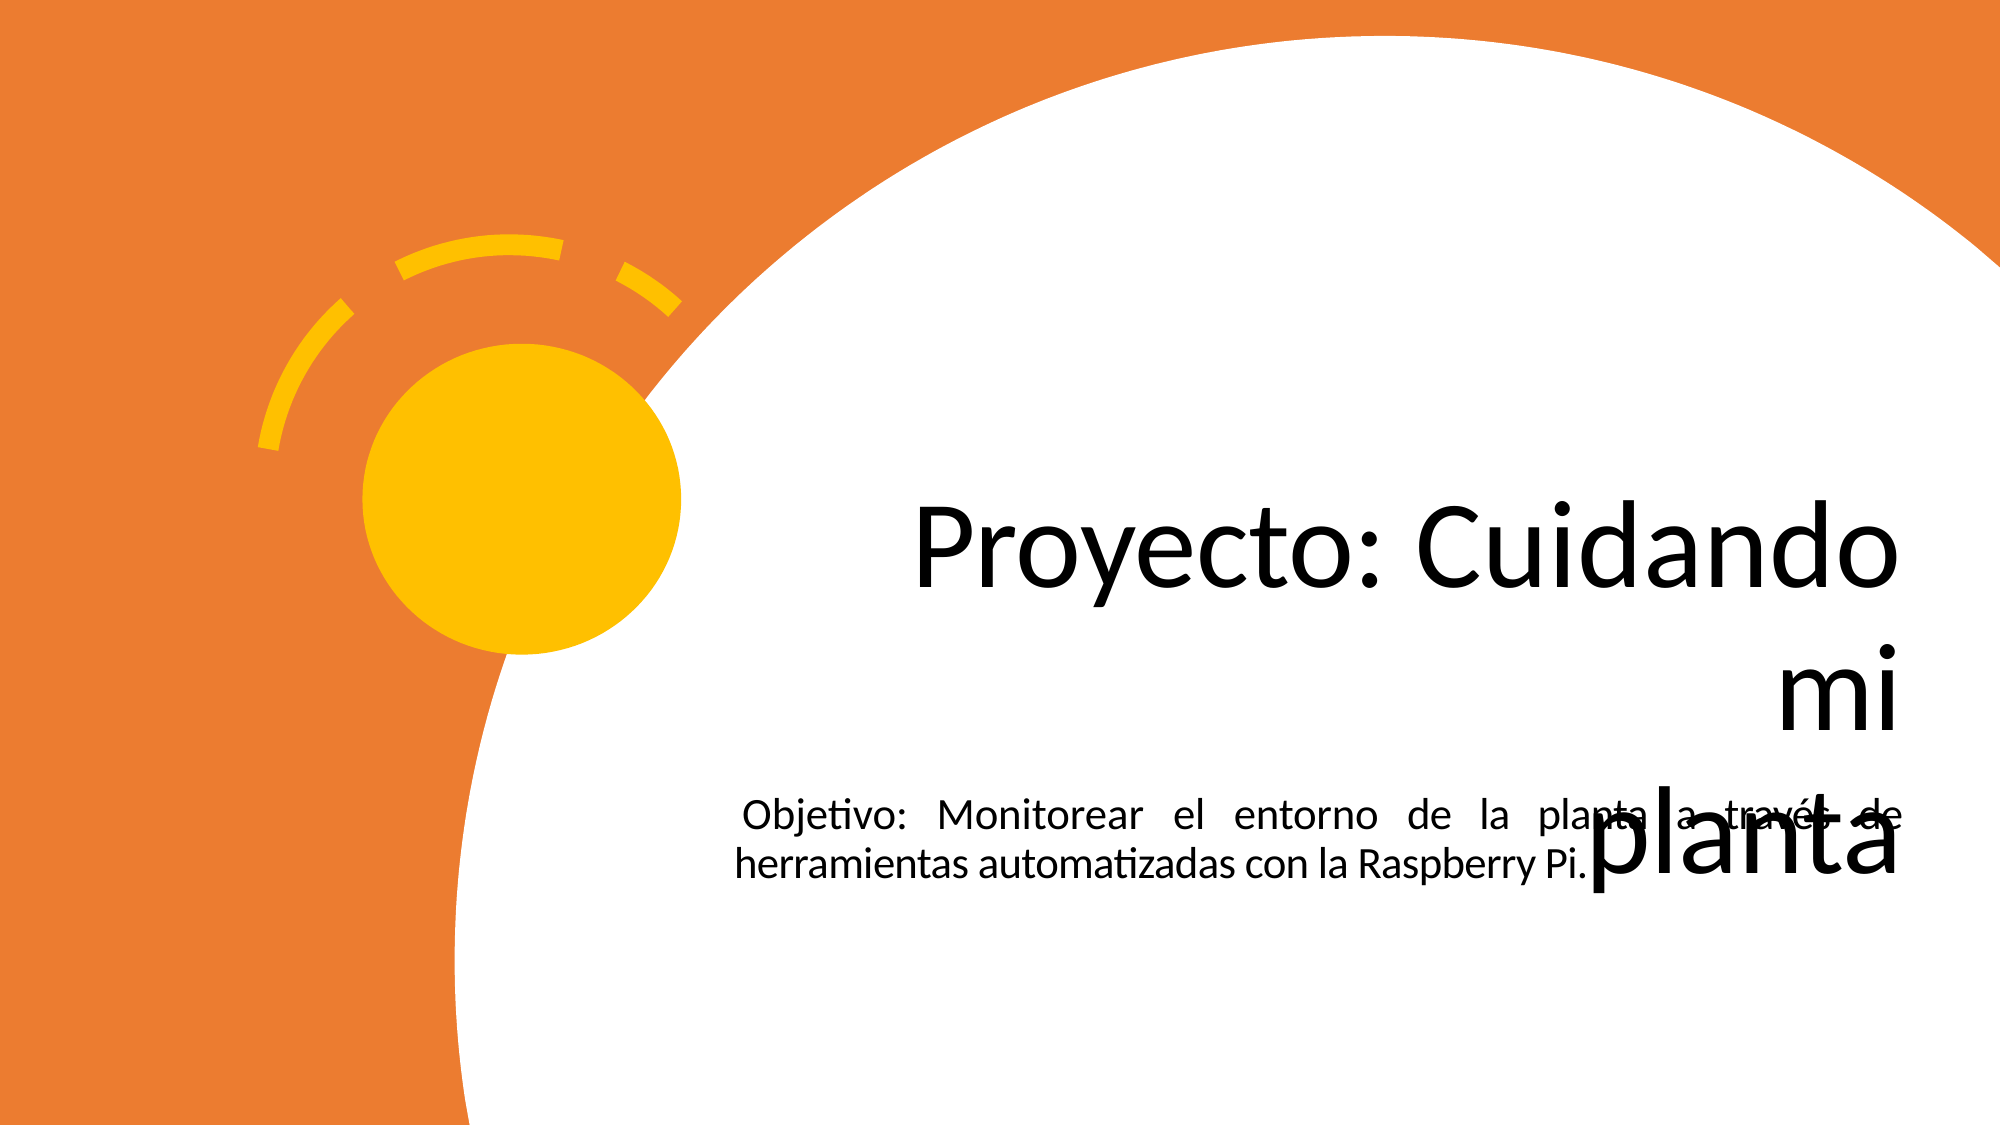

Proyecto: Cuidando mi
planta
Objetivo: Monitorear el entorno de la planta a través de herramientas automatizadas con la Raspberry Pi.